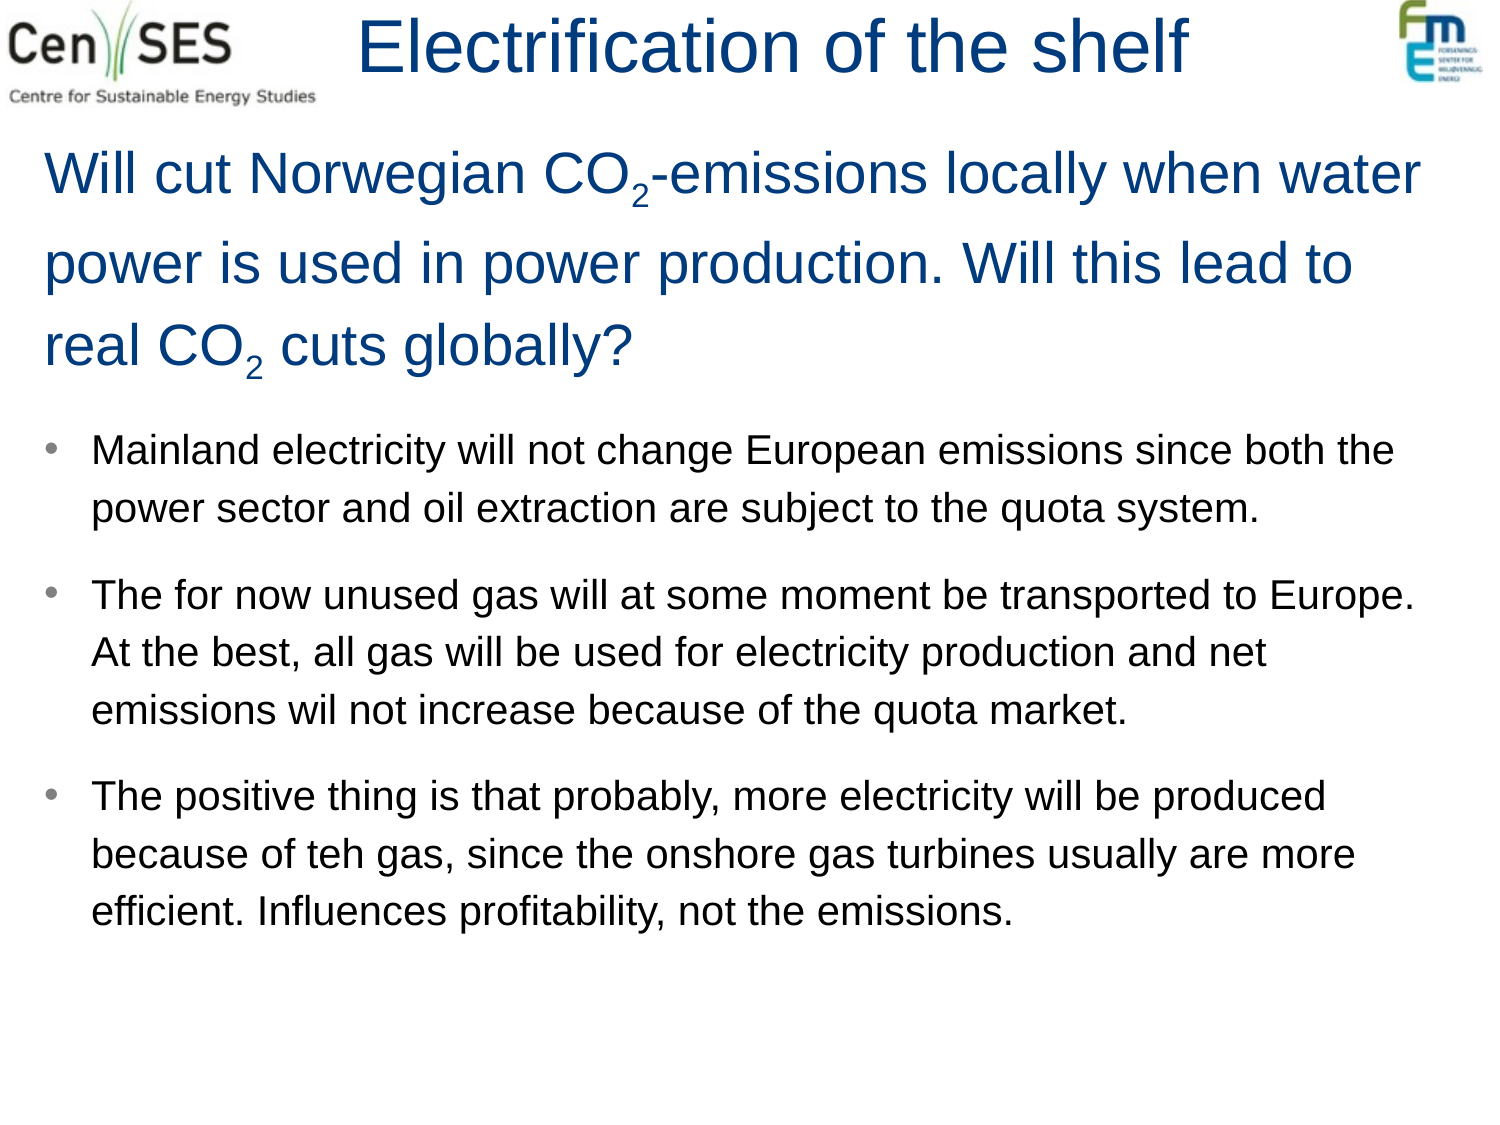

# Electrification of the shelf
Will cut Norwegian CO2-emissions locally when water power is used in power production. Will this lead to real CO2 cuts globally?
Mainland electricity will not change European emissions since both the power sector and oil extraction are subject to the quota system.
The for now unused gas will at some moment be transported to Europe. At the best, all gas will be used for electricity production and net emissions wil not increase because of the quota market.
The positive thing is that probably, more electricity will be produced because of teh gas, since the onshore gas turbines usually are more efficient. Influences profitability, not the emissions.